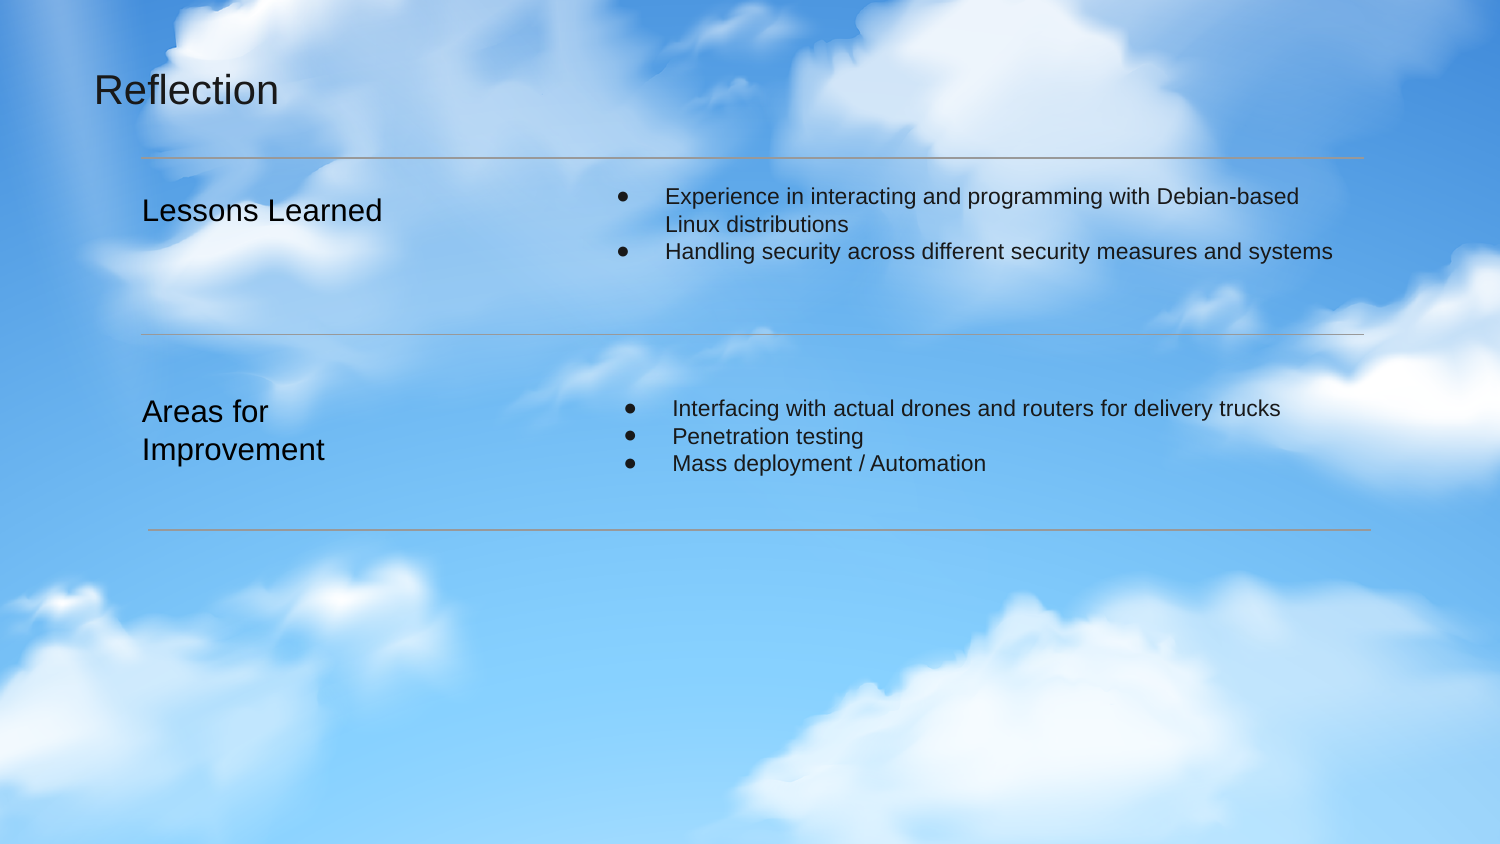

Reflection
Experience in interacting and programming with Debian-based Linux distributions
Handling security across different security measures and systems
Lessons Learned
Areas for Improvement
Interfacing with actual drones and routers for delivery trucks
Penetration testing
Mass deployment / Automation